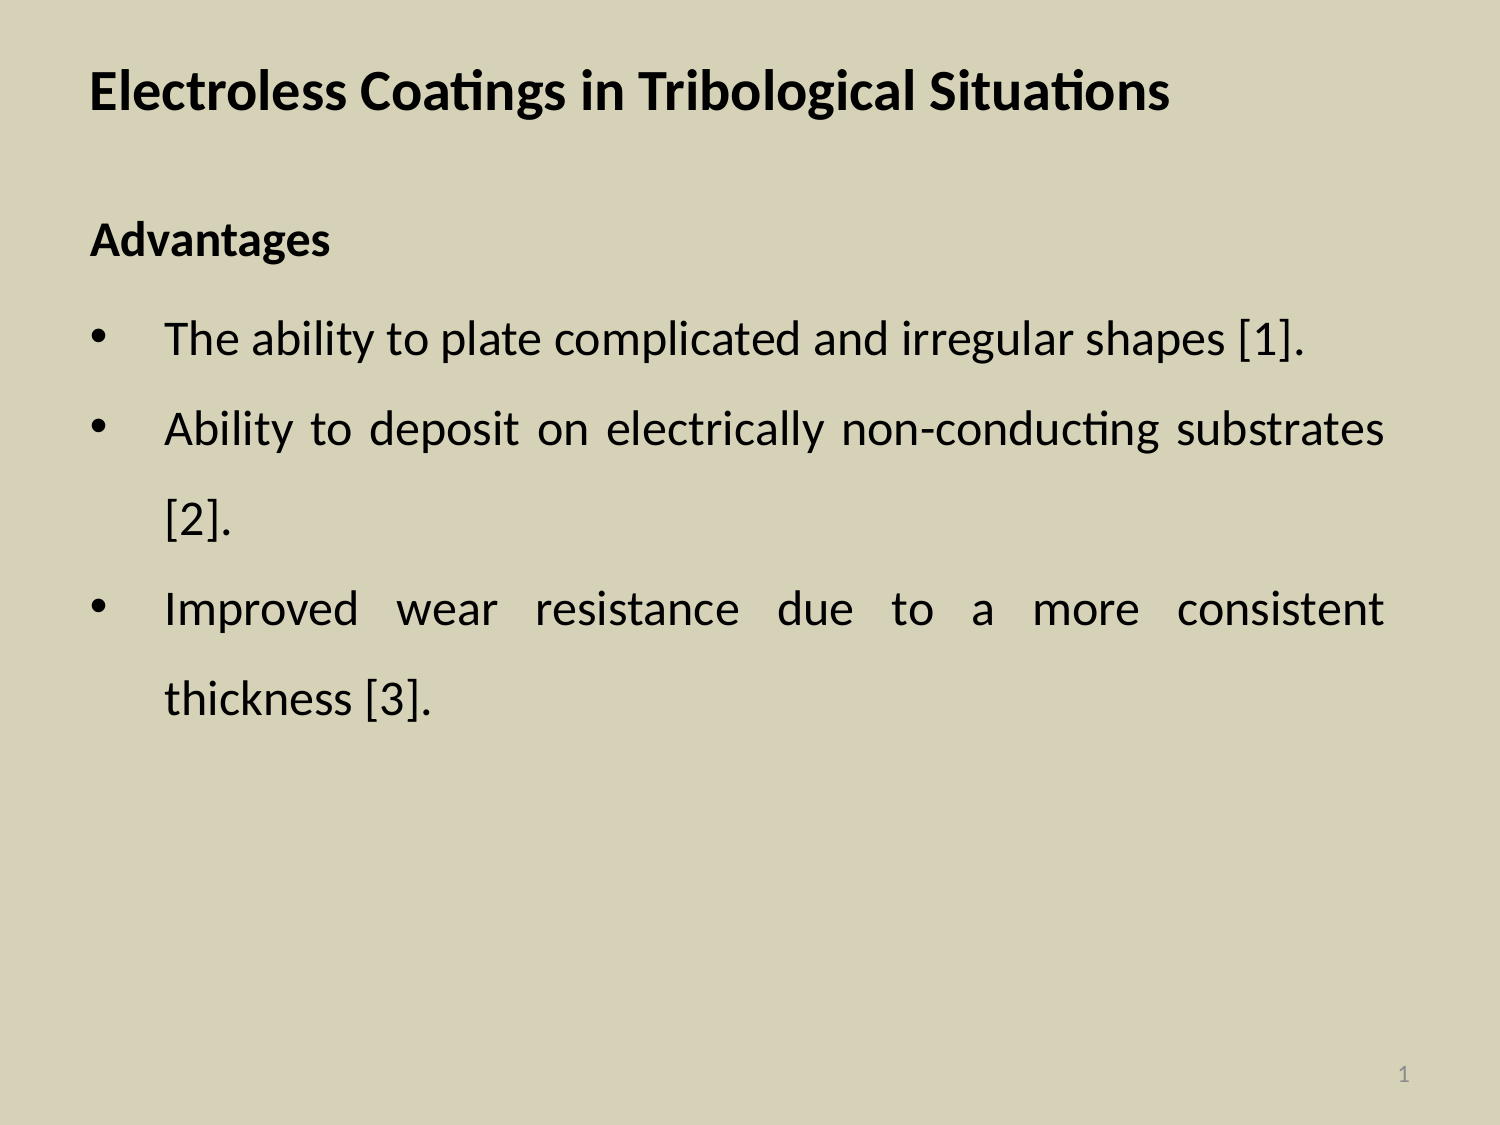

Electroless Coatings in Tribological Situations
Advantages
The ability to plate complicated and irregular shapes [1].
Ability to deposit on electrically non-conducting substrates [2].
Improved wear resistance due to a more consistent thickness [3].
1